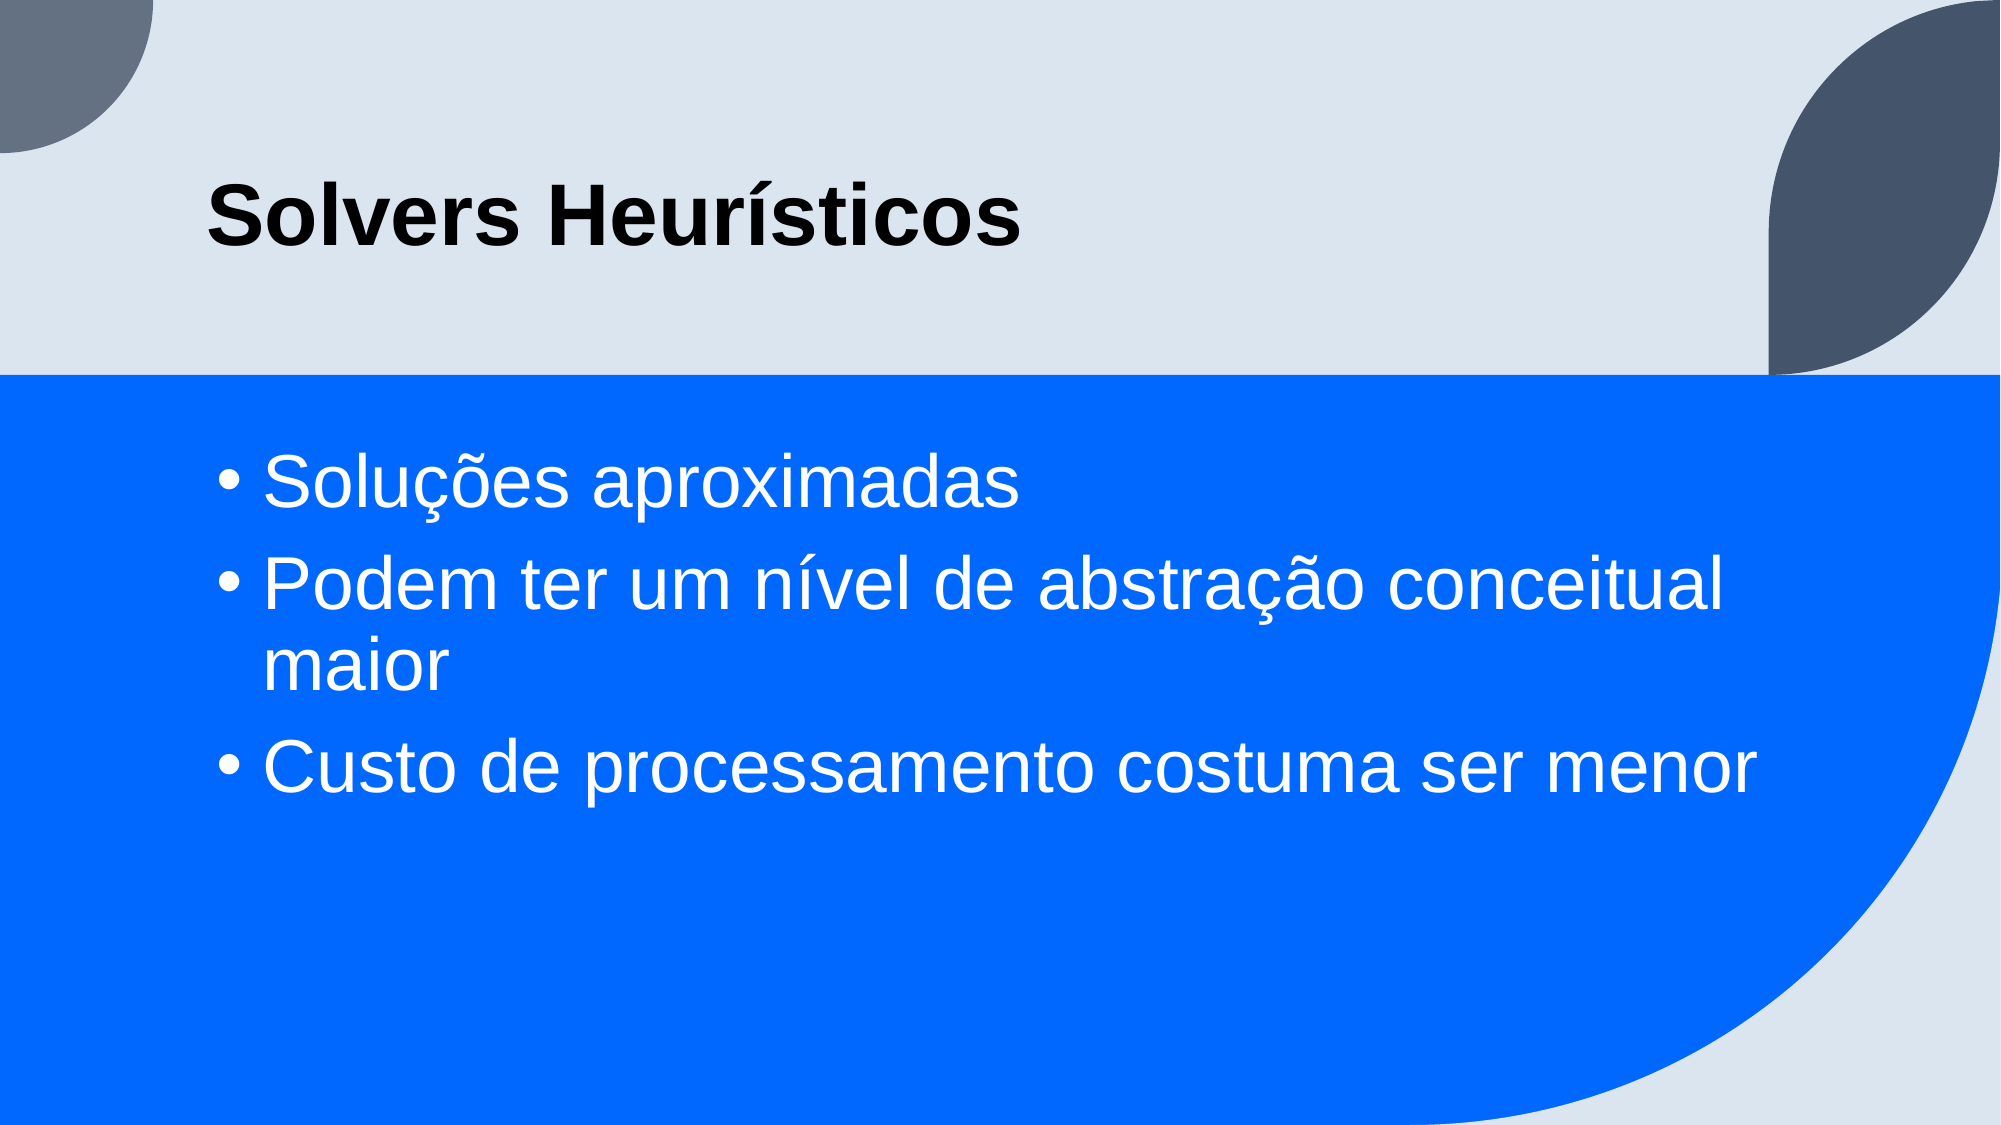

# Solvers Heurísticos
Soluções aproximadas
Podem ter um nível de abstração conceitual maior
Custo de processamento costuma ser menor